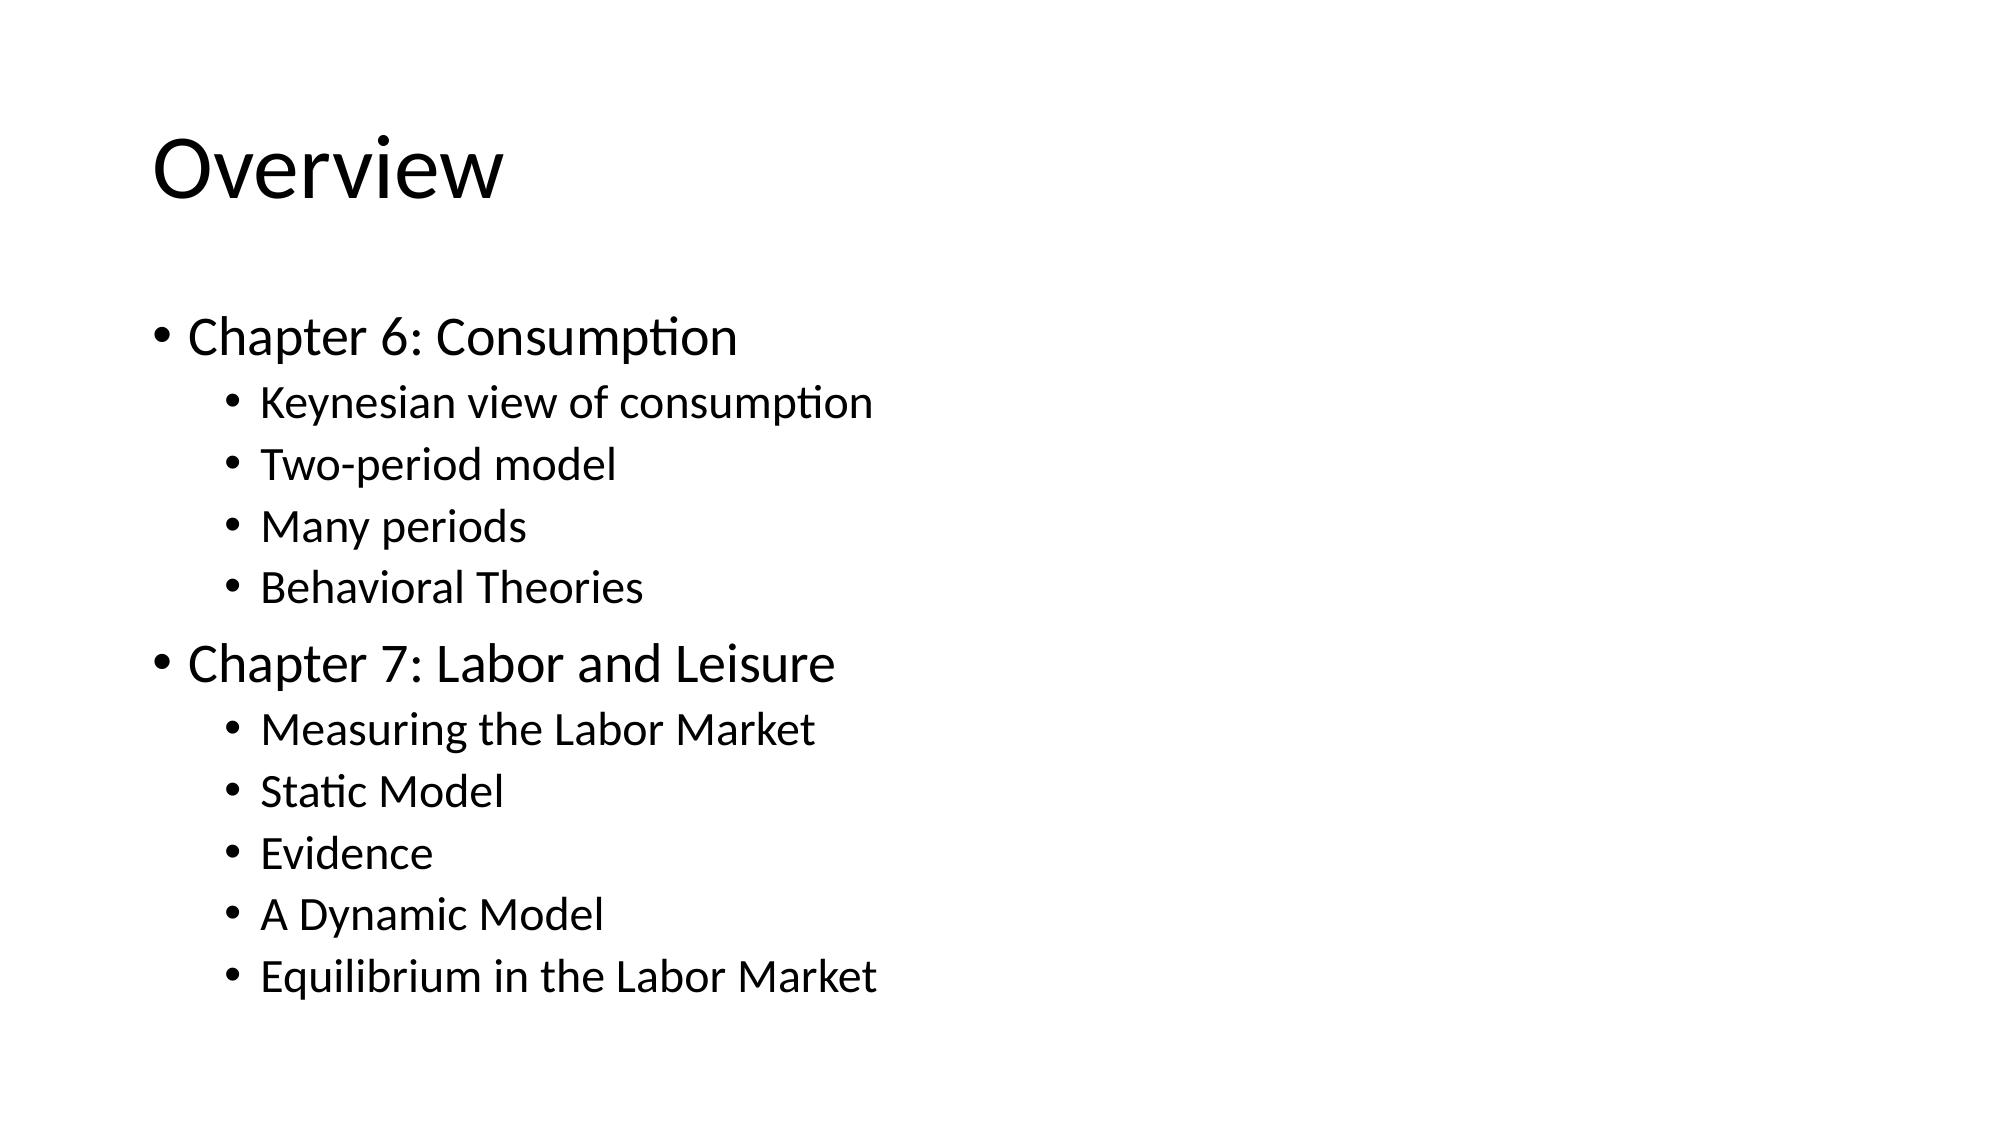

# Overview
Chapter 6: Consumption
Keynesian view of consumption
Two-period model
Many periods
Behavioral Theories
Chapter 7: Labor and Leisure
Measuring the Labor Market
Static Model
Evidence
A Dynamic Model
Equilibrium in the Labor Market